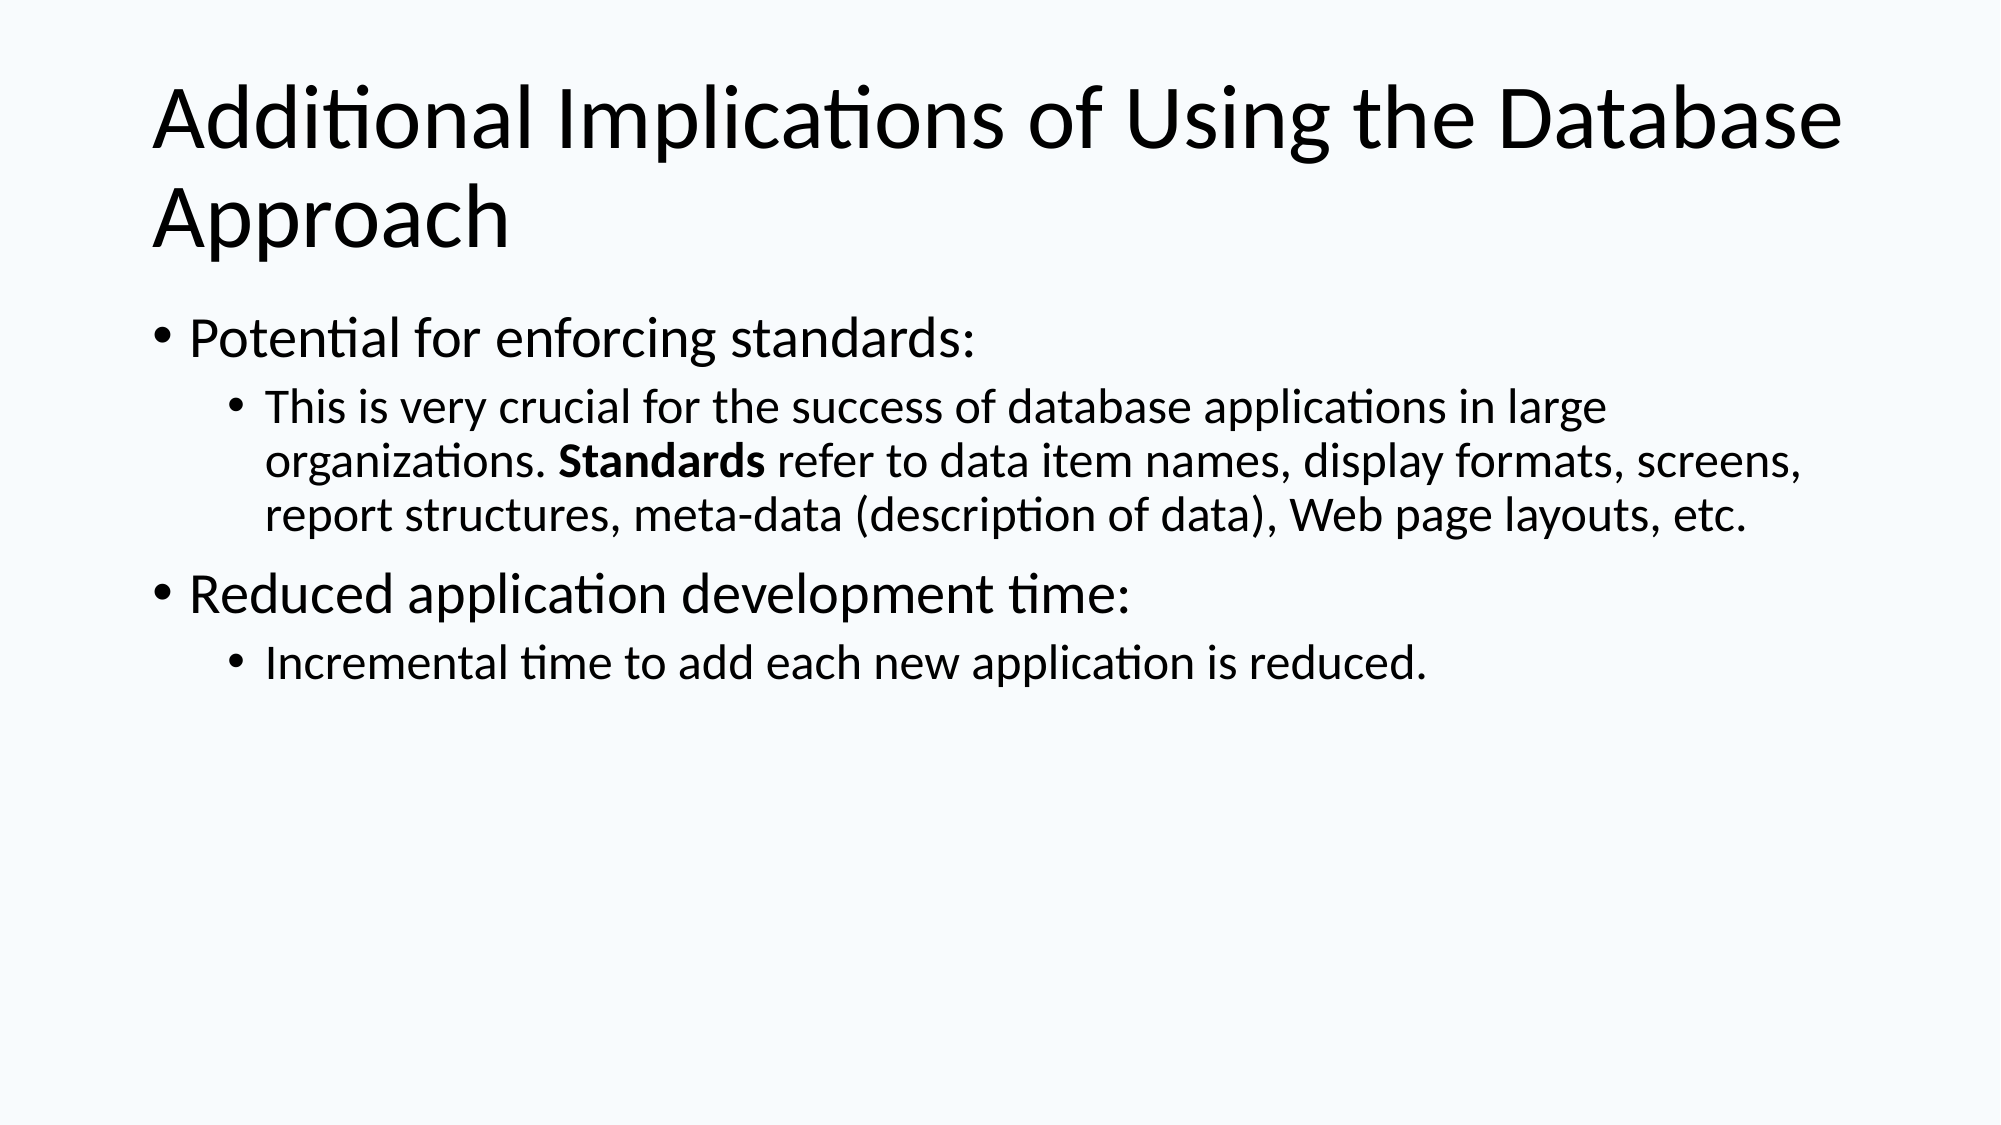

# Additional Implications of Using the Database Approach
Potential for enforcing standards:
This is very crucial for the success of database applications in large organizations. Standards refer to data item names, display formats, screens, report structures, meta-data (description of data), Web page layouts, etc.
Reduced application development time:
Incremental time to add each new application is reduced.